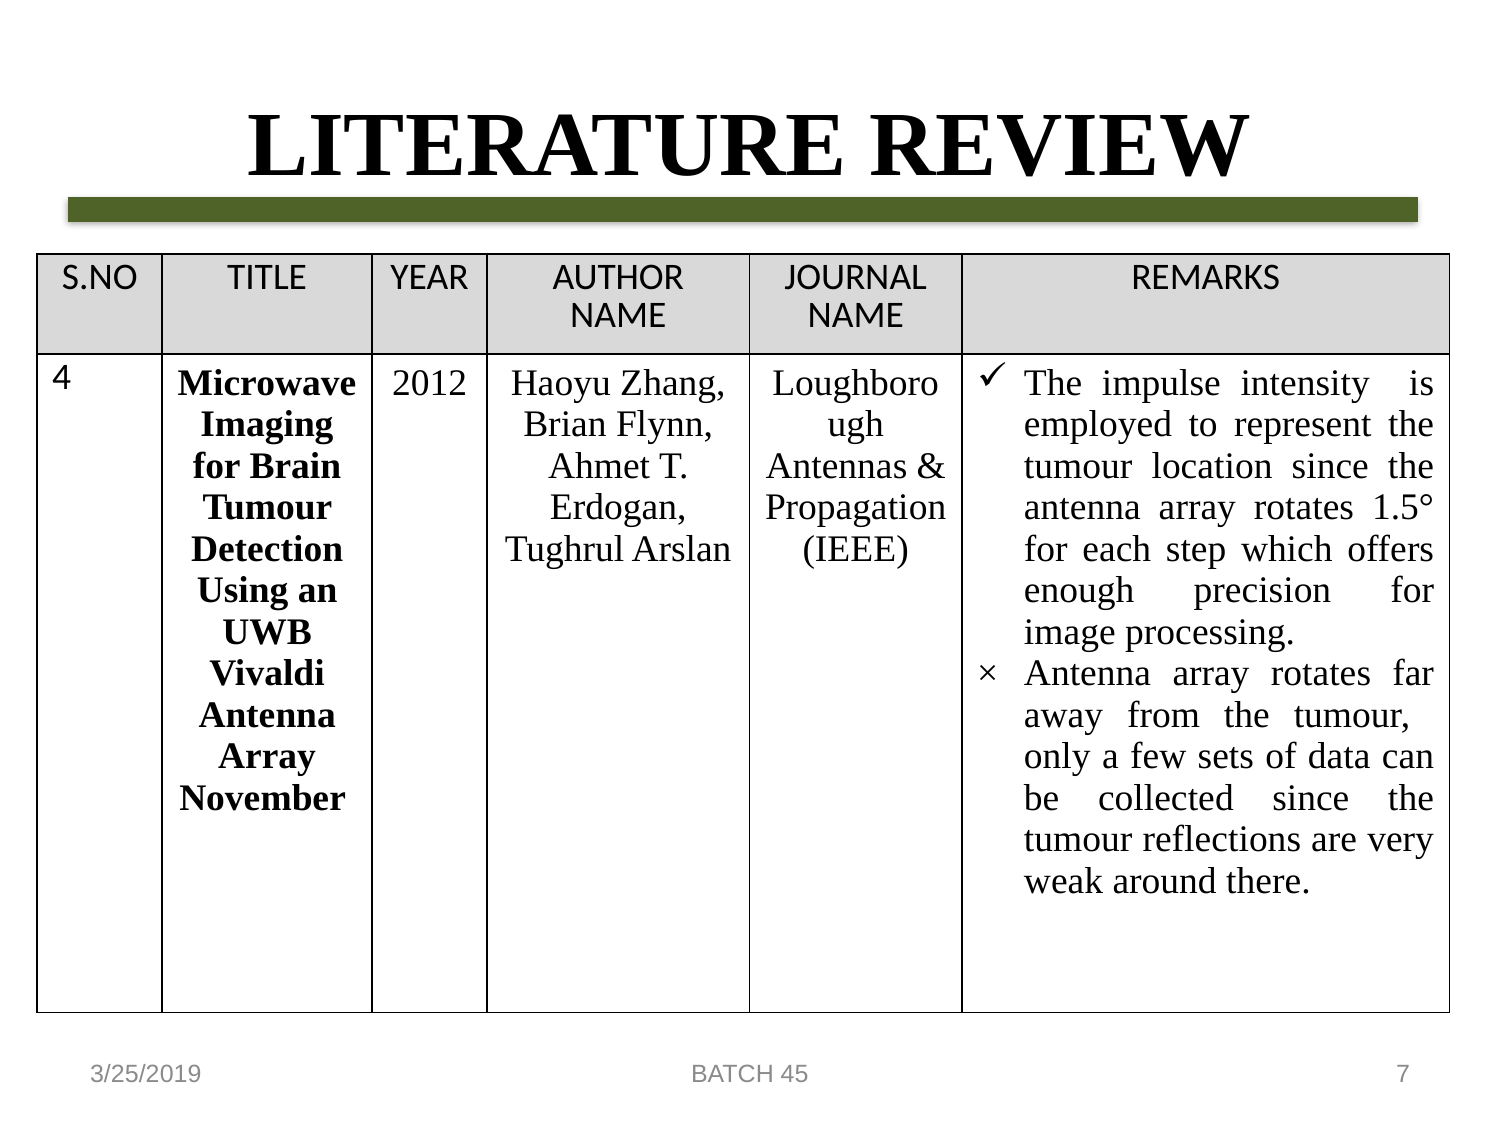

# LITERATURE REVIEW

| S.NO | TITLE | YEAR | AUTHOR NAME | JOURNAL NAME | REMARKS |
| --- | --- | --- | --- | --- | --- |
| 4 | Microwave Imaging for Brain Tumour Detection Using an UWB Vivaldi Antenna Array November | 2012 | Haoyu Zhang, Brian Flynn, Ahmet T. Erdogan, Tughrul Arslan | Loughborough Antennas & Propagation (IEEE) | The impulse intensity is employed to represent the tumour location since the antenna array rotates 1.5° for each step which offers enough precision for image processing. Antenna array rotates far away from the tumour, only a few sets of data can be collected since the tumour reflections are very weak around there. |
3/25/2019
BATCH 45
7